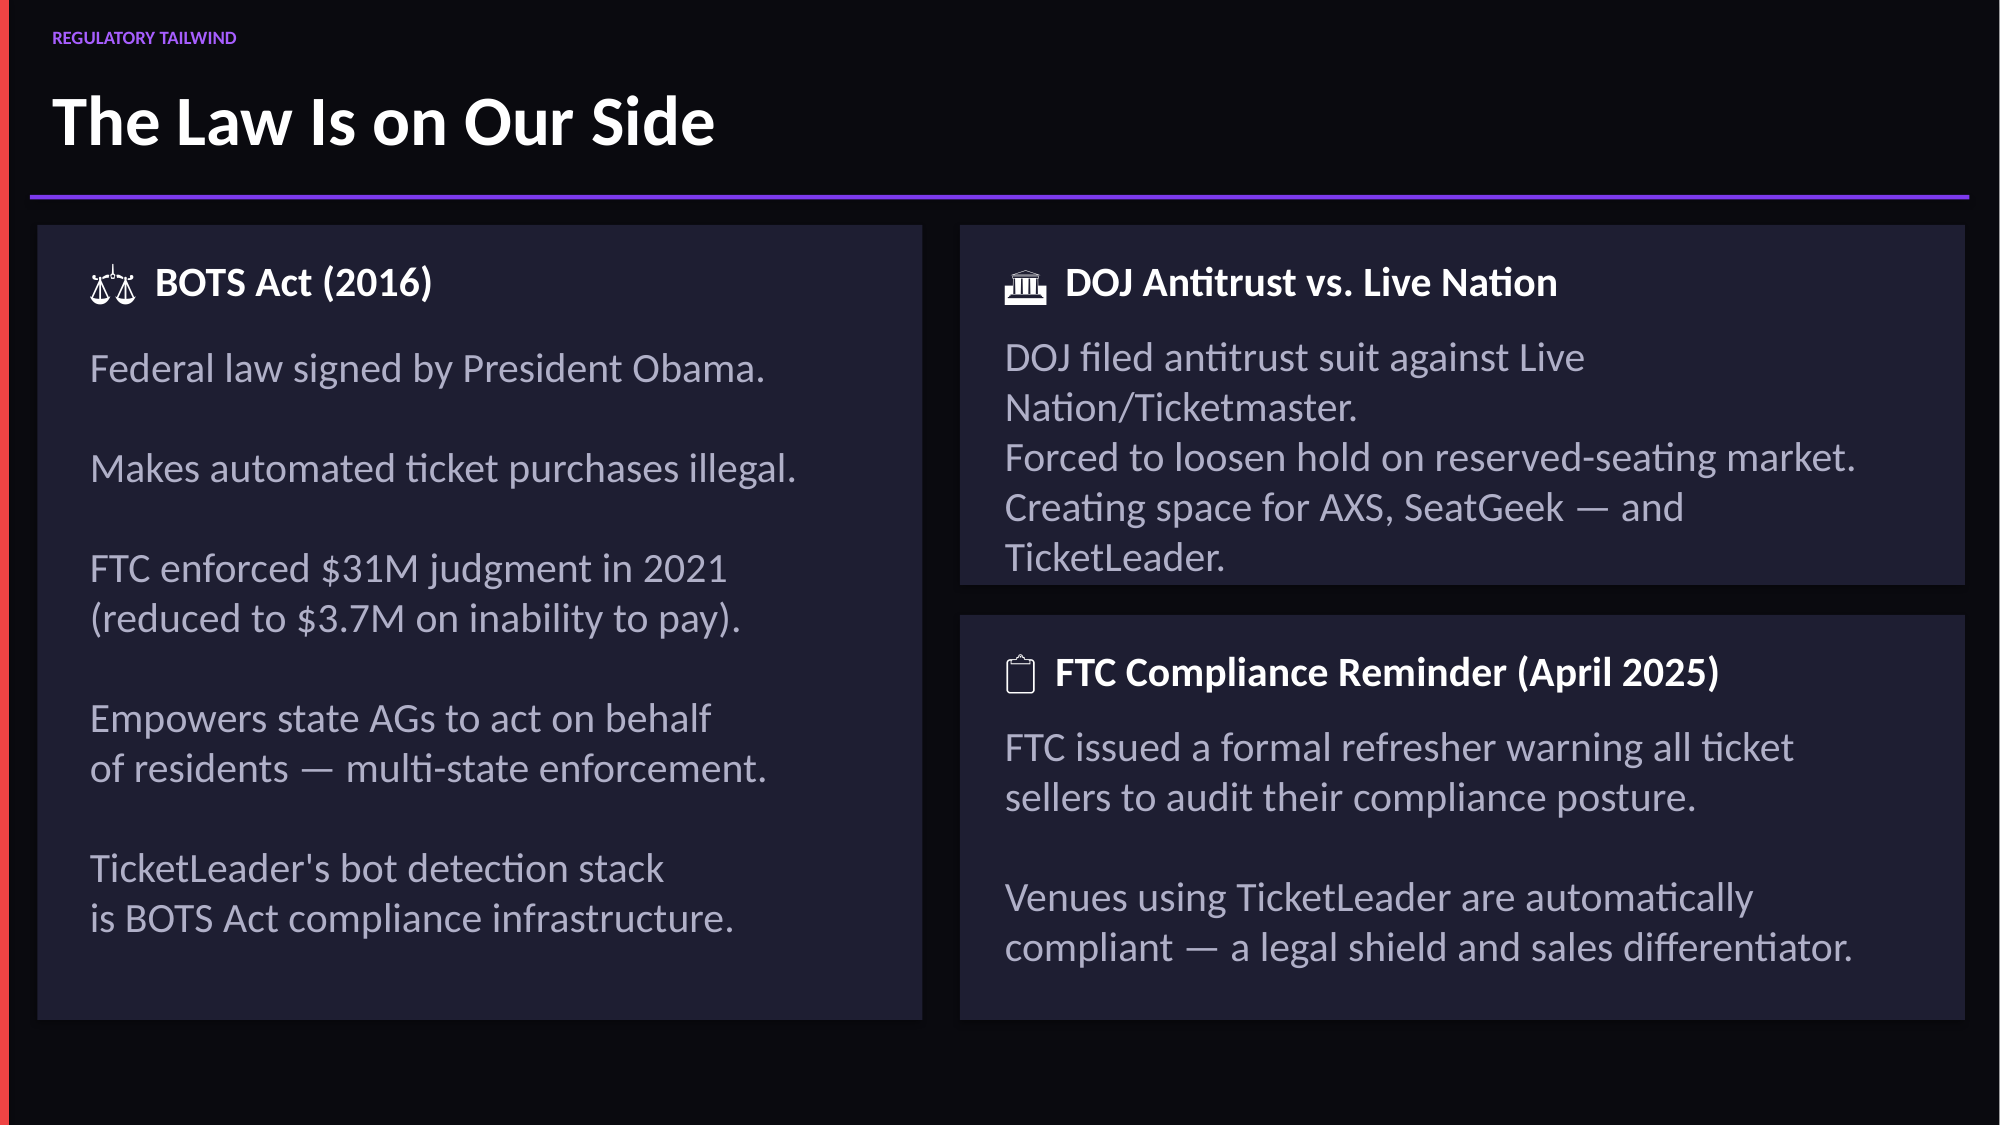

REGULATORY TAILWIND
The Law Is on Our Side

⚖️  BOTS Act (2016)
🏛️  DOJ Antitrust vs. Live Nation
DOJ filed antitrust suit against Live Nation/Ticketmaster.
Forced to loosen hold on reserved-seating market.
Creating space for AXS, SeatGeek — and TicketLeader.
Federal law signed by President Obama.

Makes automated ticket purchases illegal.

FTC enforced $31M judgment in 2021
(reduced to $3.7M on inability to pay).

Empowers state AGs to act on behalf
of residents — multi-state enforcement.

TicketLeader's bot detection stack
is BOTS Act compliance infrastructure.

📋  FTC Compliance Reminder (April 2025)
FTC issued a formal refresher warning all ticket
sellers to audit their compliance posture.

Venues using TicketLeader are automatically
compliant — a legal shield and sales differentiator.